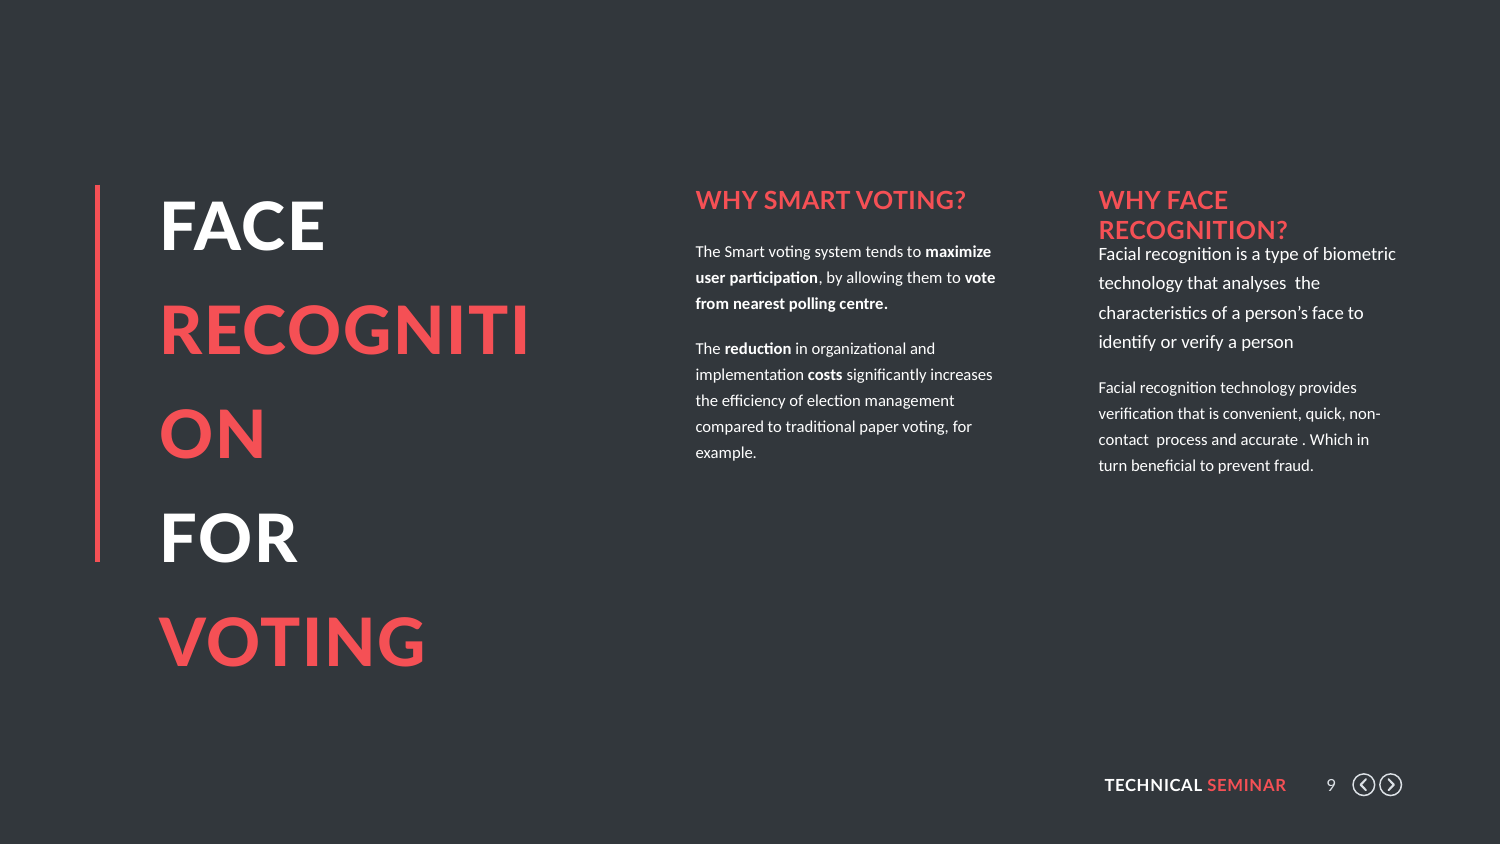

face
recognition
for
voting
Why smart voting?
The Smart voting system tends to maximize user participation, by allowing them to vote from nearest polling centre.
The reduction in organizational and implementation costs significantly increases the efficiency of election management compared to traditional paper voting, for example.

Why face recognition?
Facial recognition is a type of biometric technology that analyses  the characteristics of a person’s face to identify or verify a person
Facial recognition technology provides verification that is convenient, quick, non- contact  process and accurate . Which in turn beneficial to prevent fraud.